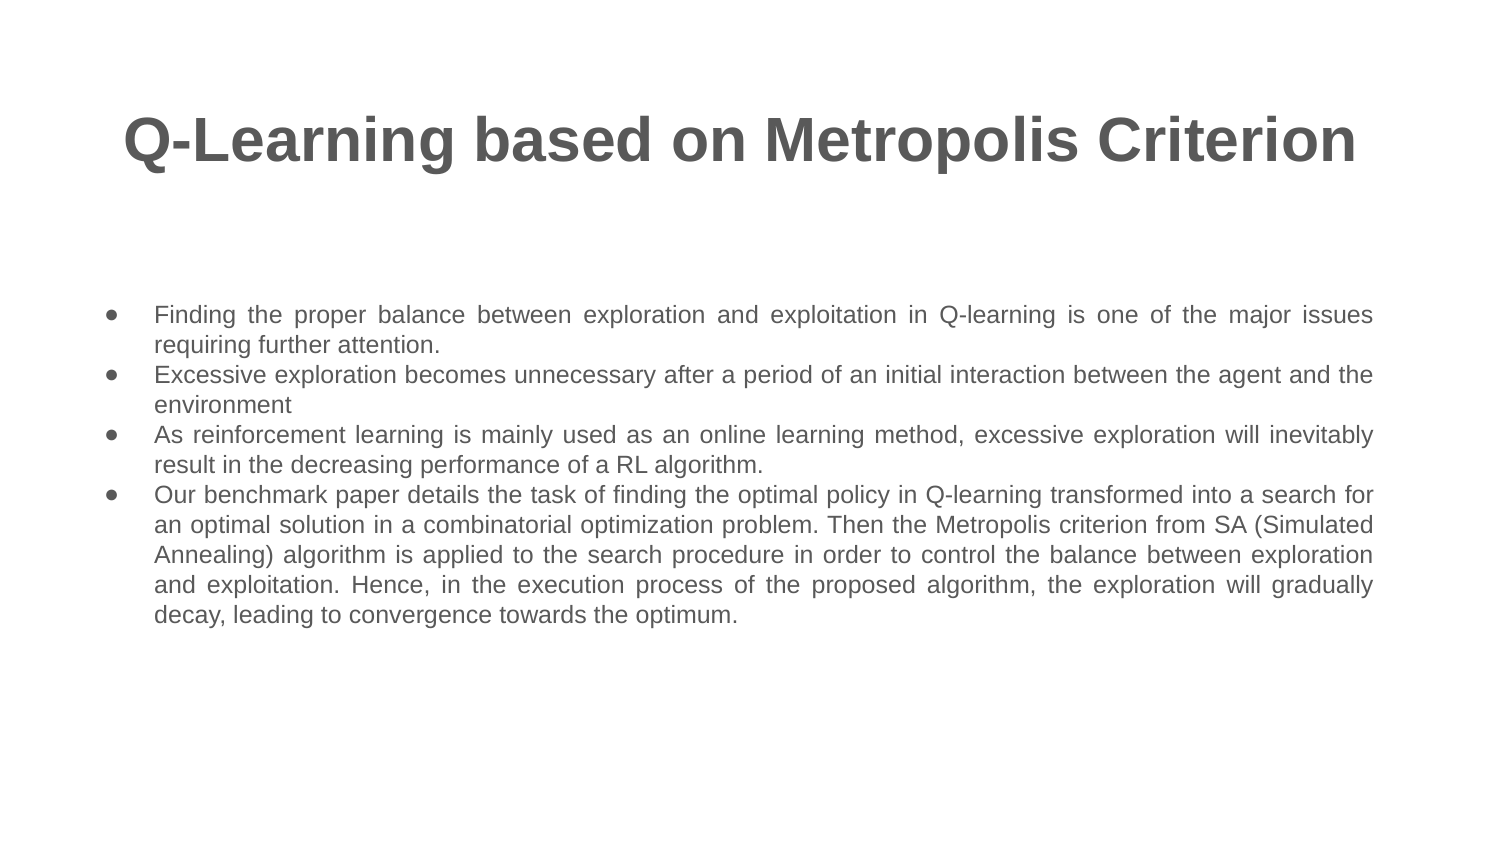

# Q-Learning based on Metropolis Criterion
Finding the proper balance between exploration and exploitation in Q-learning is one of the major issues requiring further attention.
Excessive exploration becomes unnecessary after a period of an initial interaction between the agent and the environment
As reinforcement learning is mainly used as an online learning method, excessive exploration will inevitably result in the decreasing performance of a RL algorithm.
Our benchmark paper details the task of finding the optimal policy in Q-learning transformed into a search for an optimal solution in a combinatorial optimization problem. Then the Metropolis criterion from SA (Simulated Annealing) algorithm is applied to the search procedure in order to control the balance between exploration and exploitation. Hence, in the execution process of the proposed algorithm, the exploration will gradually decay, leading to convergence towards the optimum.